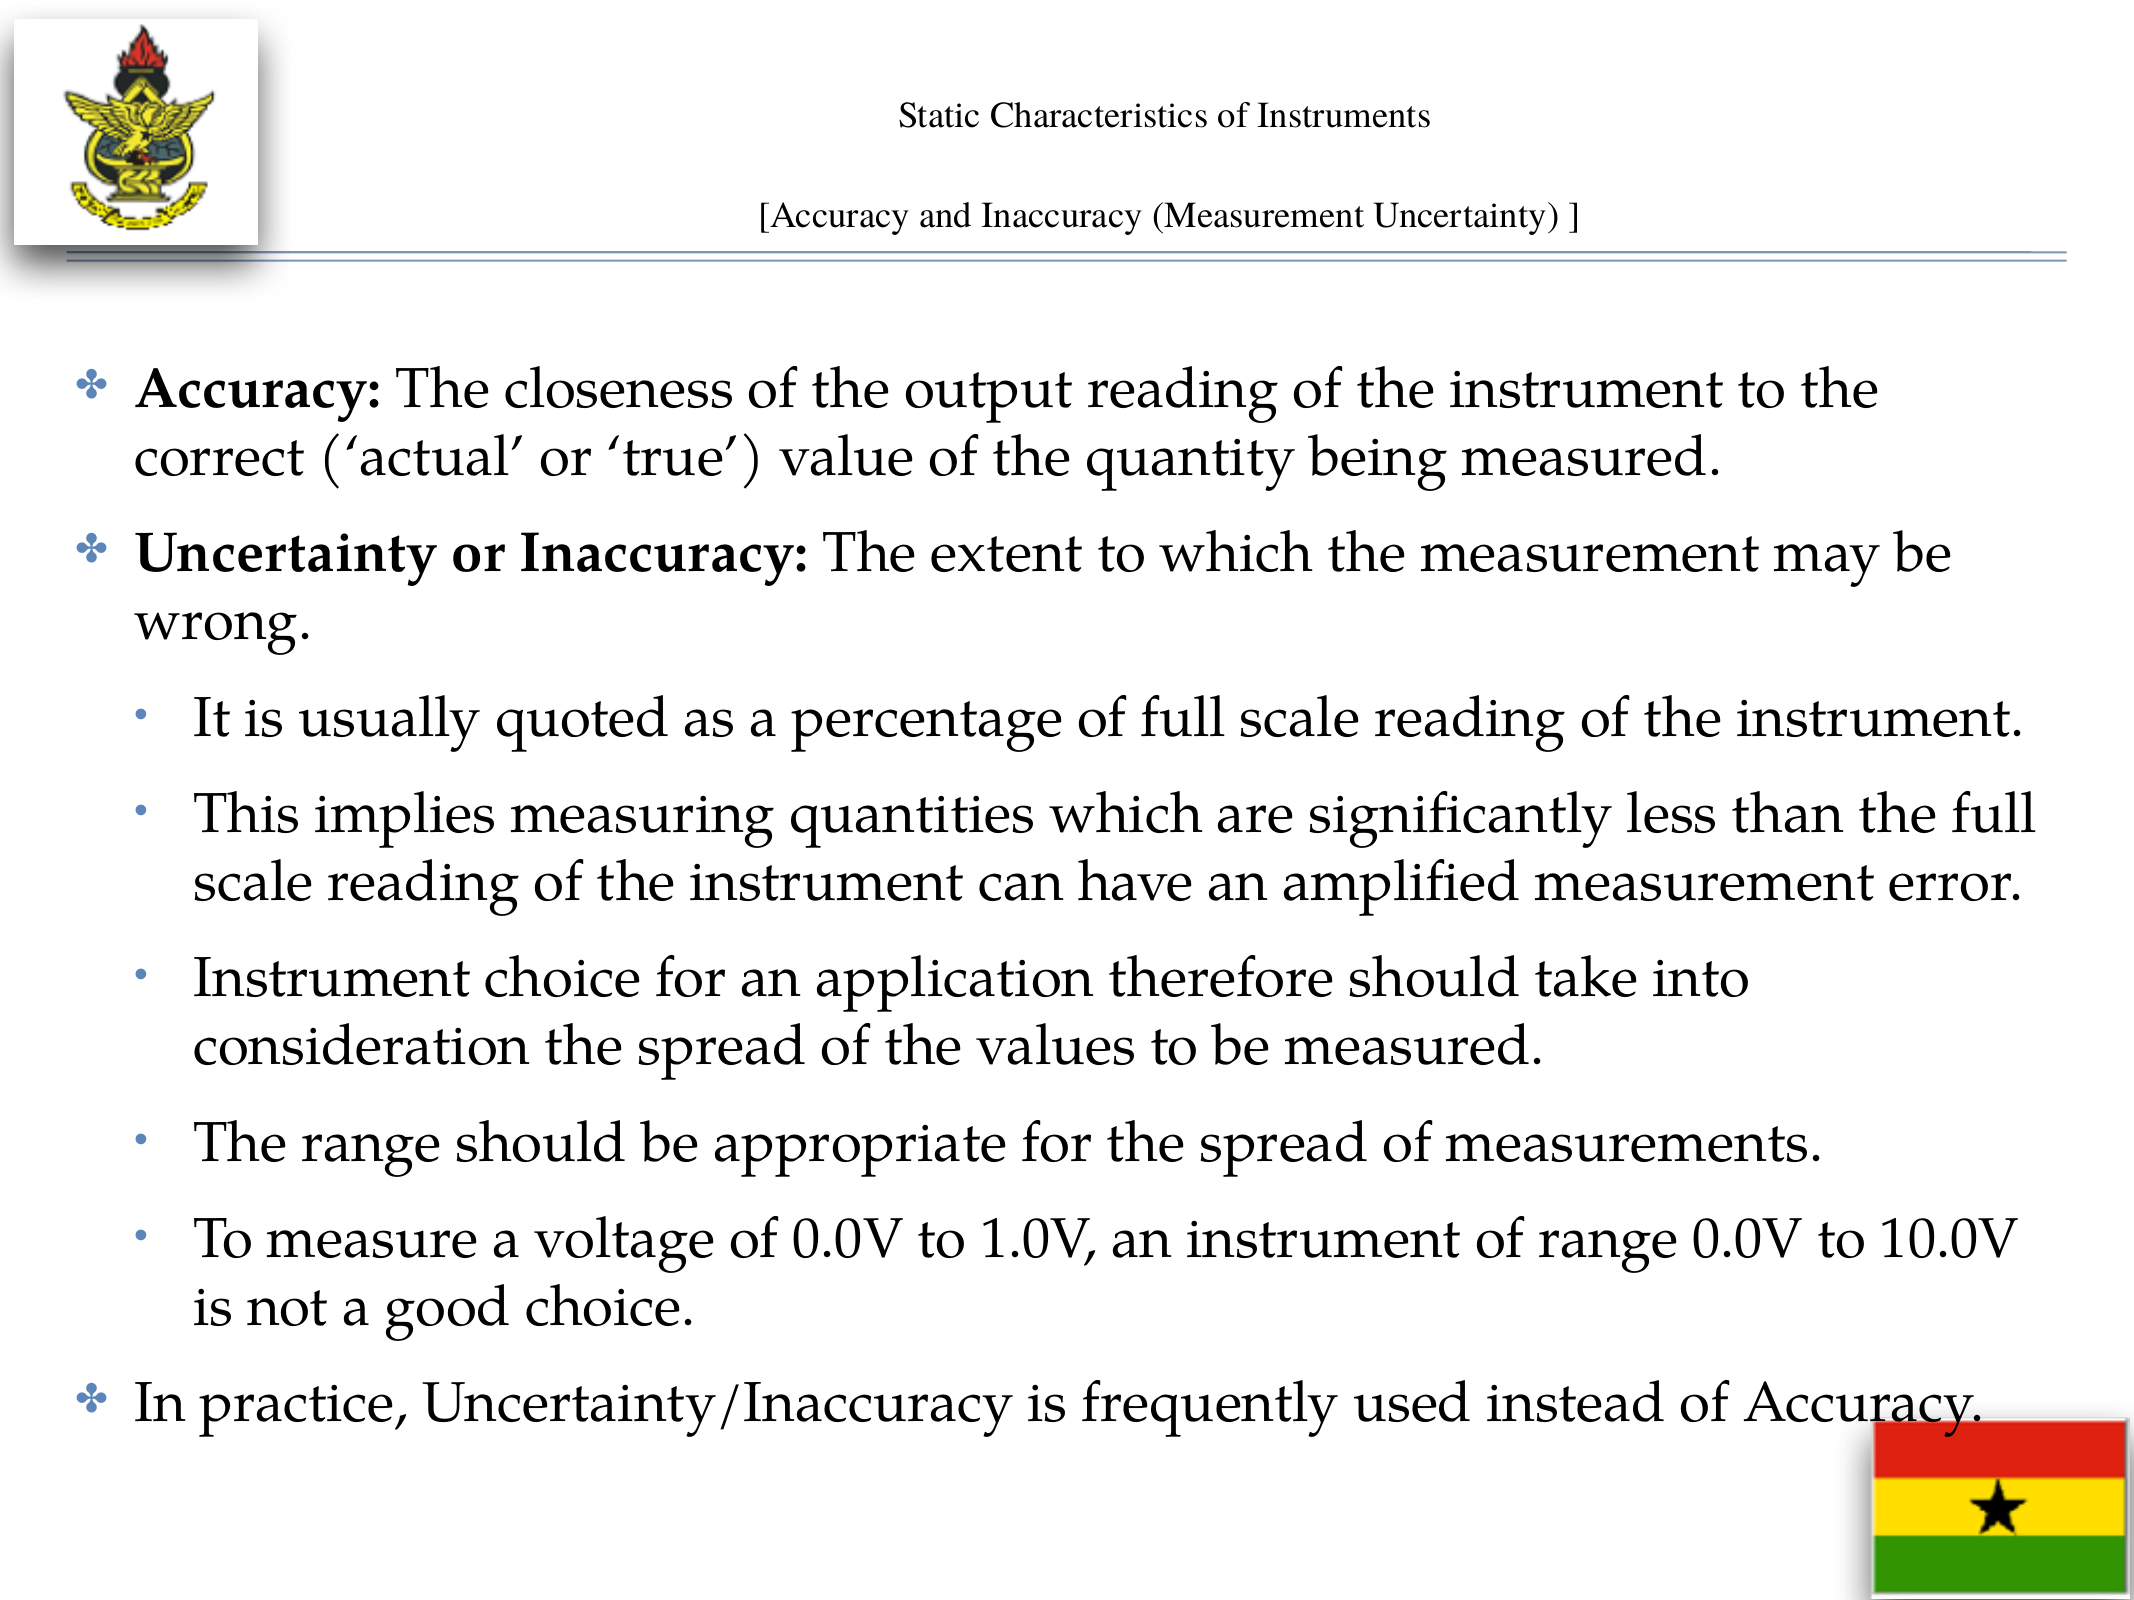

# Static Characteristics of Instruments
[Accuracy and Inaccuracy (Measurement Uncertainty) ]
Accuracy: The closeness of the output reading of the instrument to the correct (‘actual’ or ‘true’) value of the quantity being measured.
Uncertainty or Inaccuracy: The extent to which the measurement may be wrong.
It is usually quoted as a percentage of full scale reading of the instrument.
This implies measuring quantities which are significantly less than the full scale reading of the instrument can have an amplified measurement error.
Instrument choice for an application therefore should take into consideration the spread of the values to be measured.
The range should be appropriate for the spread of measurements.
To measure a voltage of 0.0V to 1.0V, an instrument of range 0.0V to 10.0V is not a good choice.
In practice, Uncertainty/Inaccuracy is frequently used instead of Accuracy.